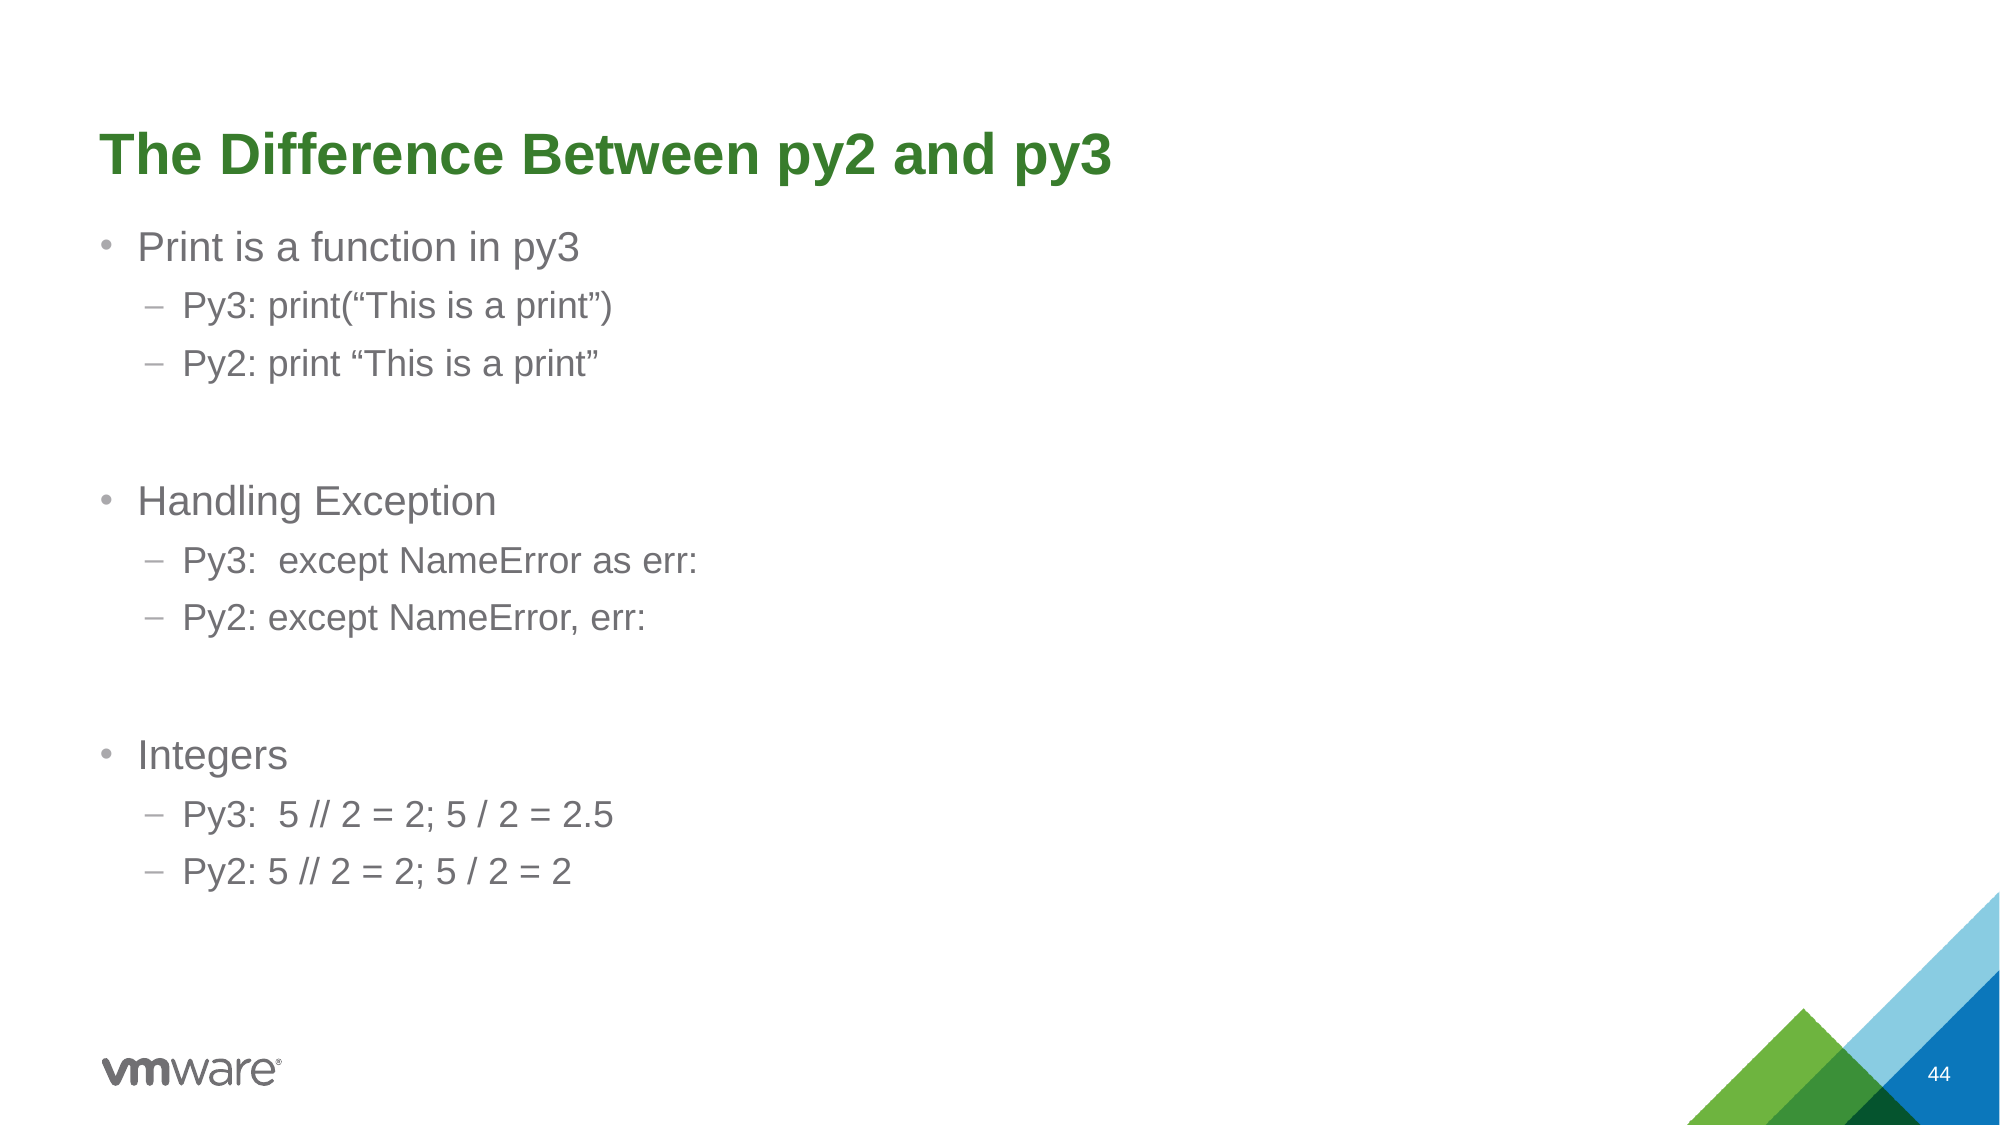

# The Difference Between py2 and py3
Print is a function in py3
Py3: print(“This is a print”)
Py2: print “This is a print”

Handling Exception
Py3:  except NameError as err:
Py2: except NameError, err:

Integers
Py3:  5 // 2 = 2; 5 / 2 = 2.5
Py2: 5 // 2 = 2; 5 / 2 = 2

44